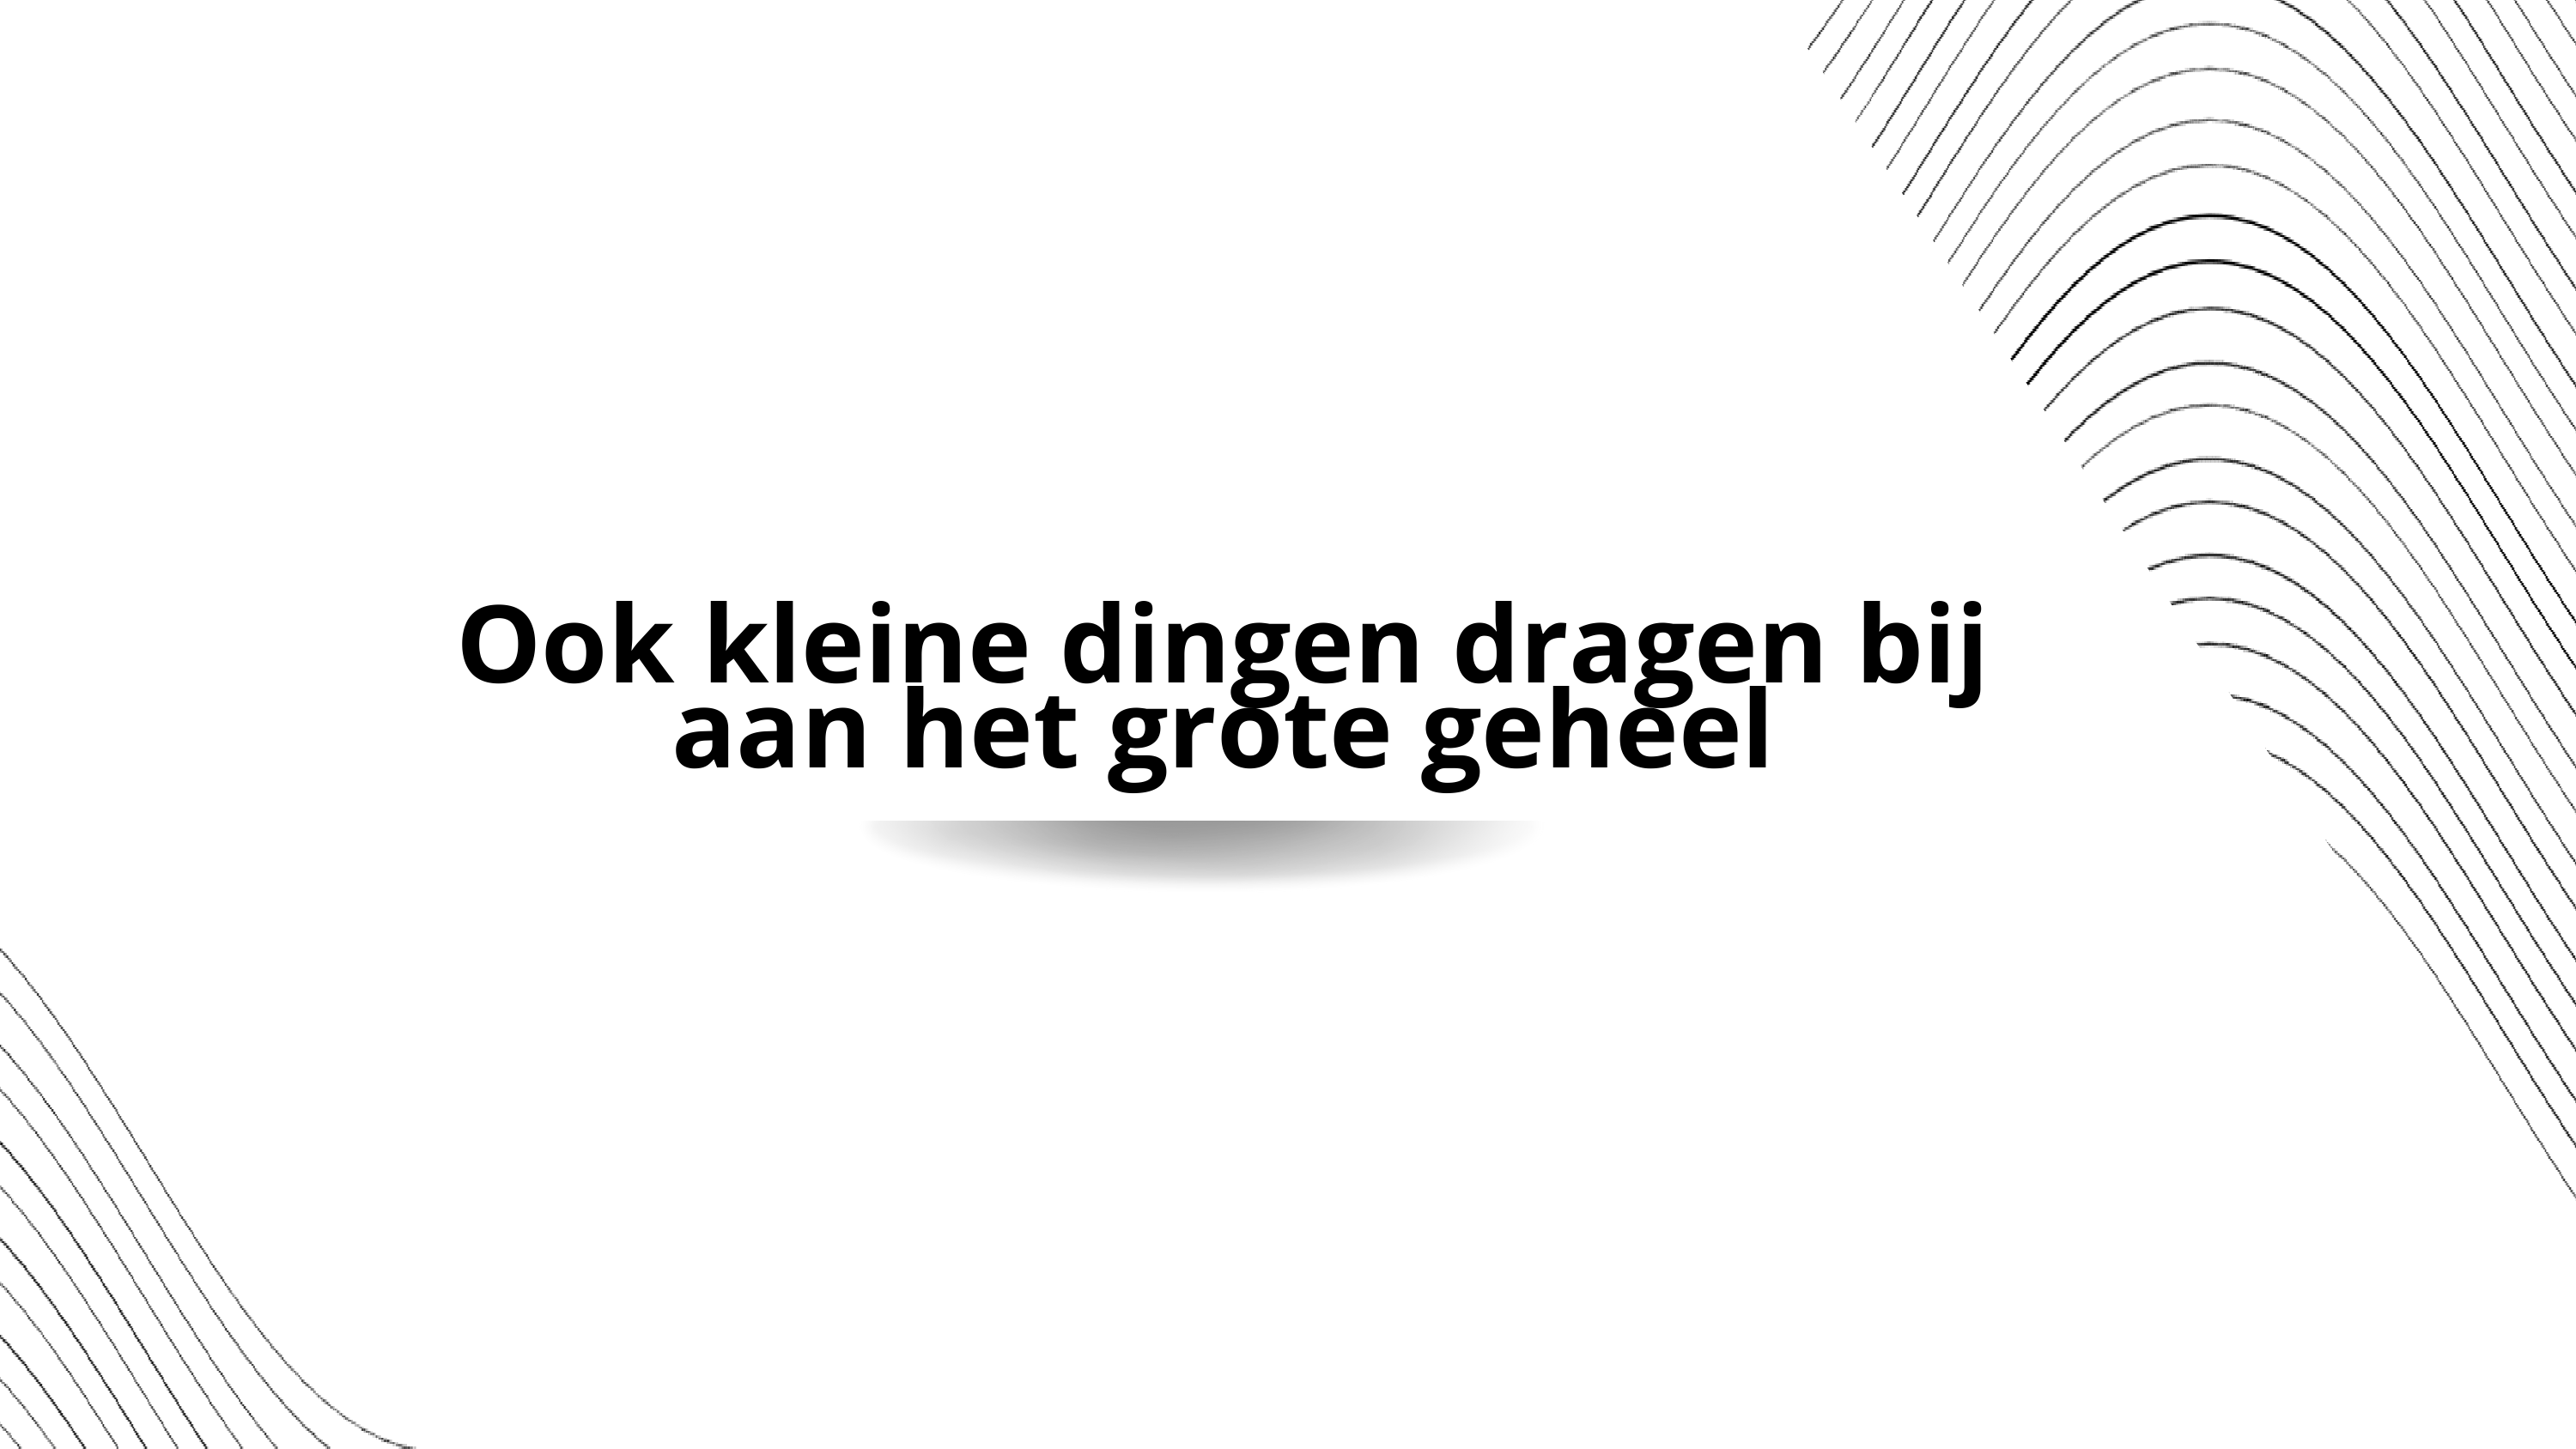

Ook kleine dingen dragen bij aan het grote geheel